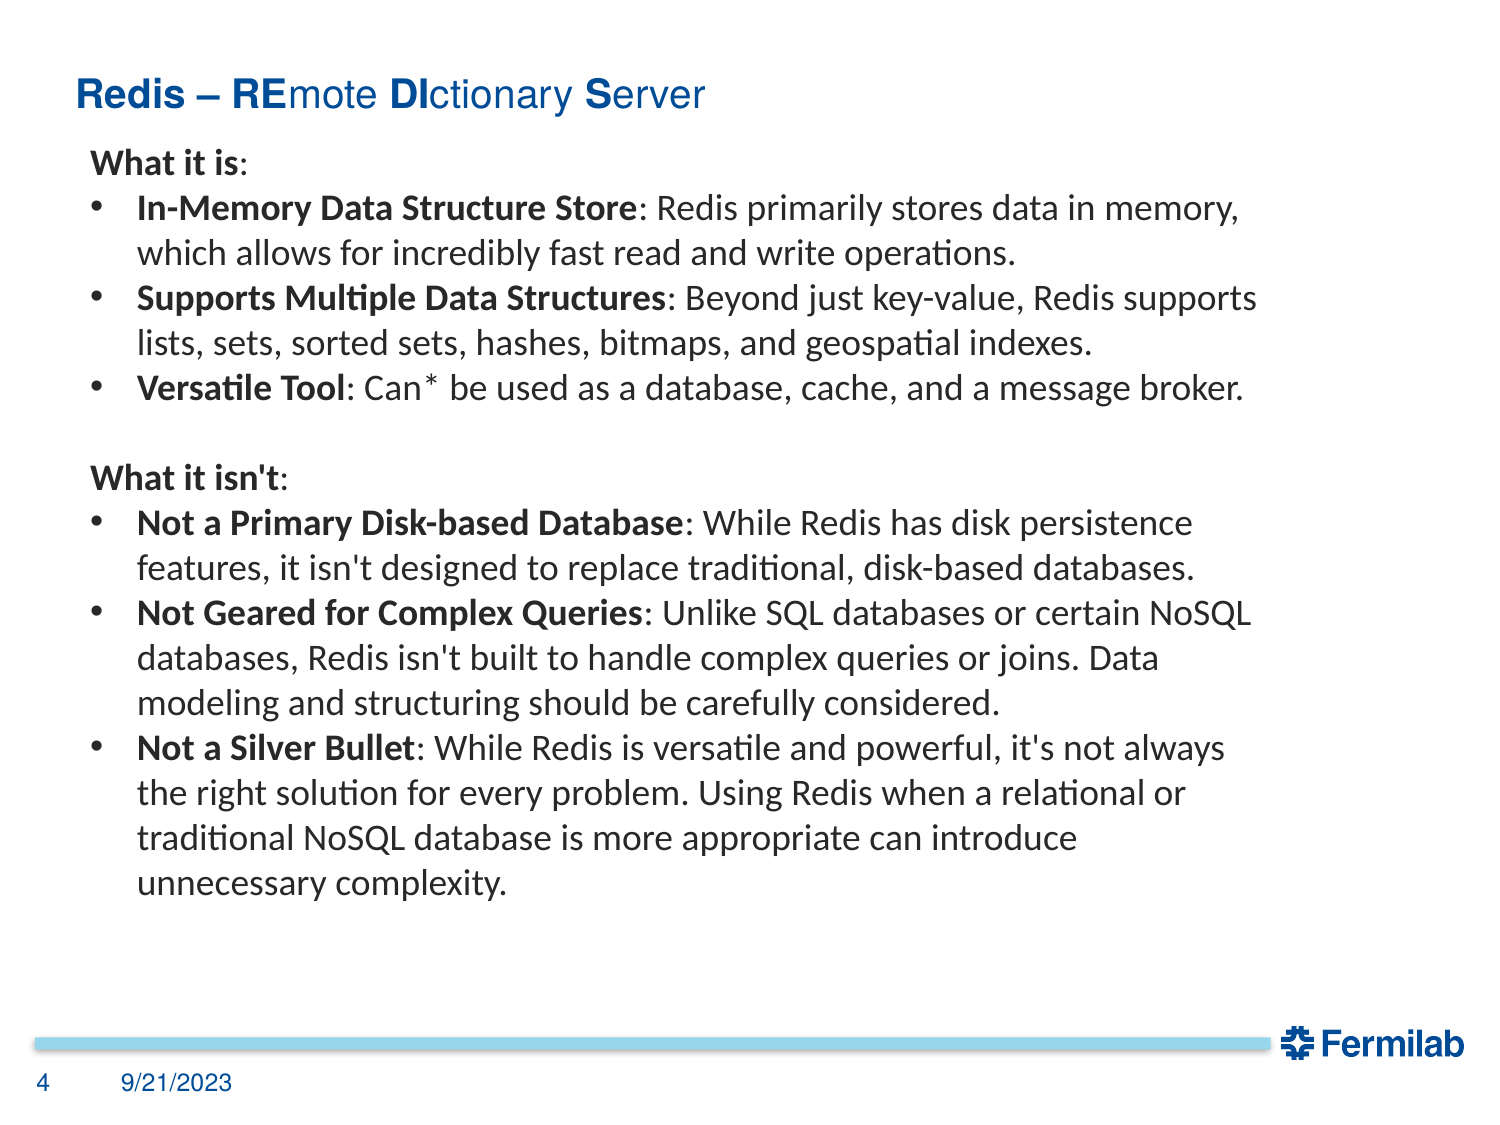

# Redis – REmote DIctionary Server
What it is:
In-Memory Data Structure Store: Redis primarily stores data in memory, which allows for incredibly fast read and write operations.
Supports Multiple Data Structures: Beyond just key-value, Redis supports lists, sets, sorted sets, hashes, bitmaps, and geospatial indexes.
Versatile Tool: Can* be used as a database, cache, and a message broker.

What it isn't:
Not a Primary Disk-based Database: While Redis has disk persistence features, it isn't designed to replace traditional, disk-based databases.
Not Geared for Complex Queries: Unlike SQL databases or certain NoSQL databases, Redis isn't built to handle complex queries or joins. Data modeling and structuring should be carefully considered.
Not a Silver Bullet: While Redis is versatile and powerful, it's not always the right solution for every problem. Using Redis when a relational or traditional NoSQL database is more appropriate can introduce unnecessary complexity.

4
9/21/2023